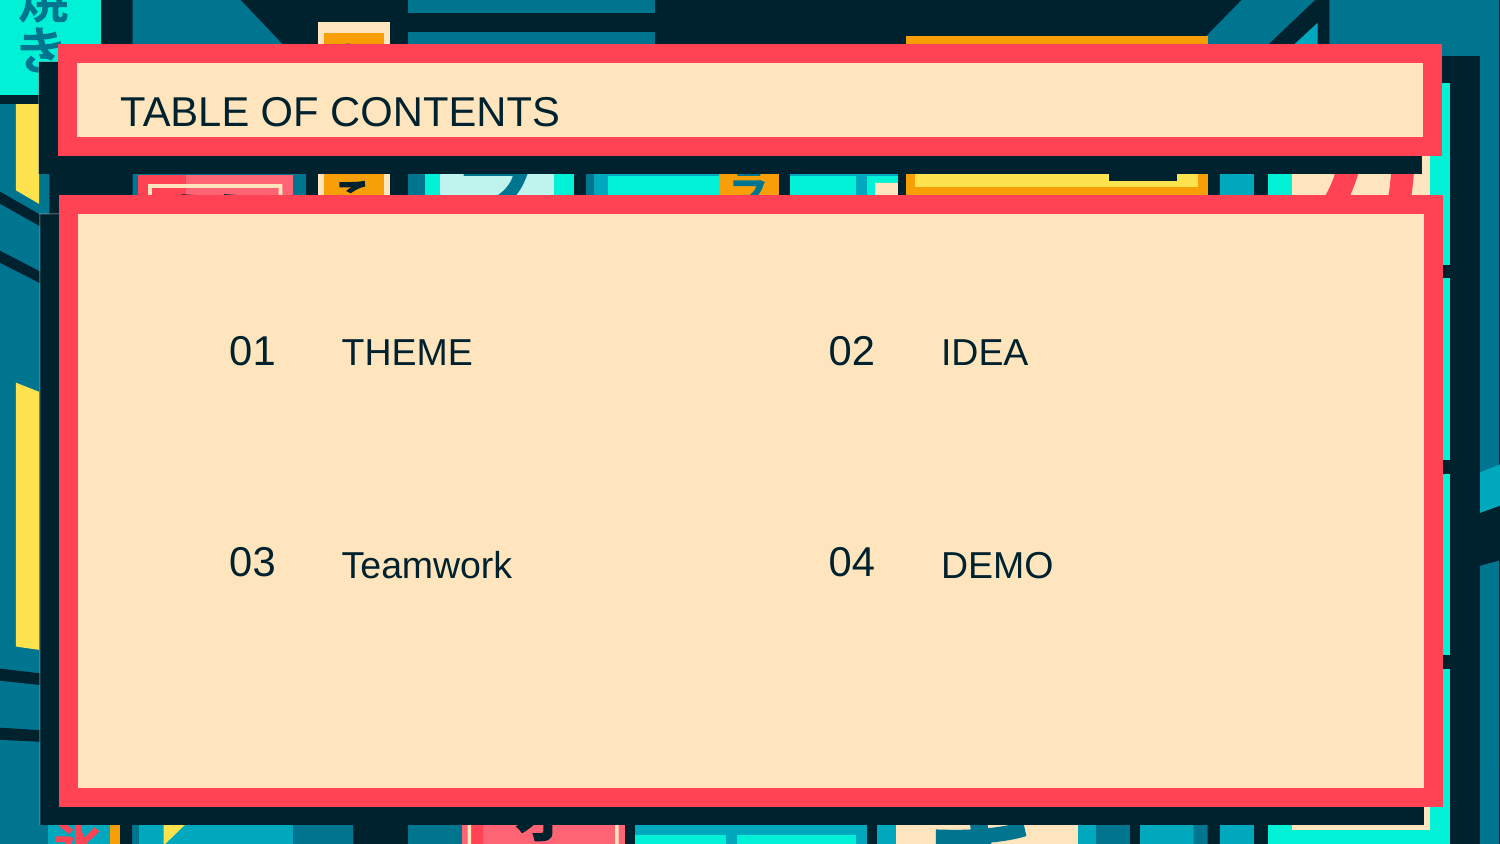

TABLE OF CONTENTS
01
# THEME
02
IDEA
DEMO
03
Teamwork
04